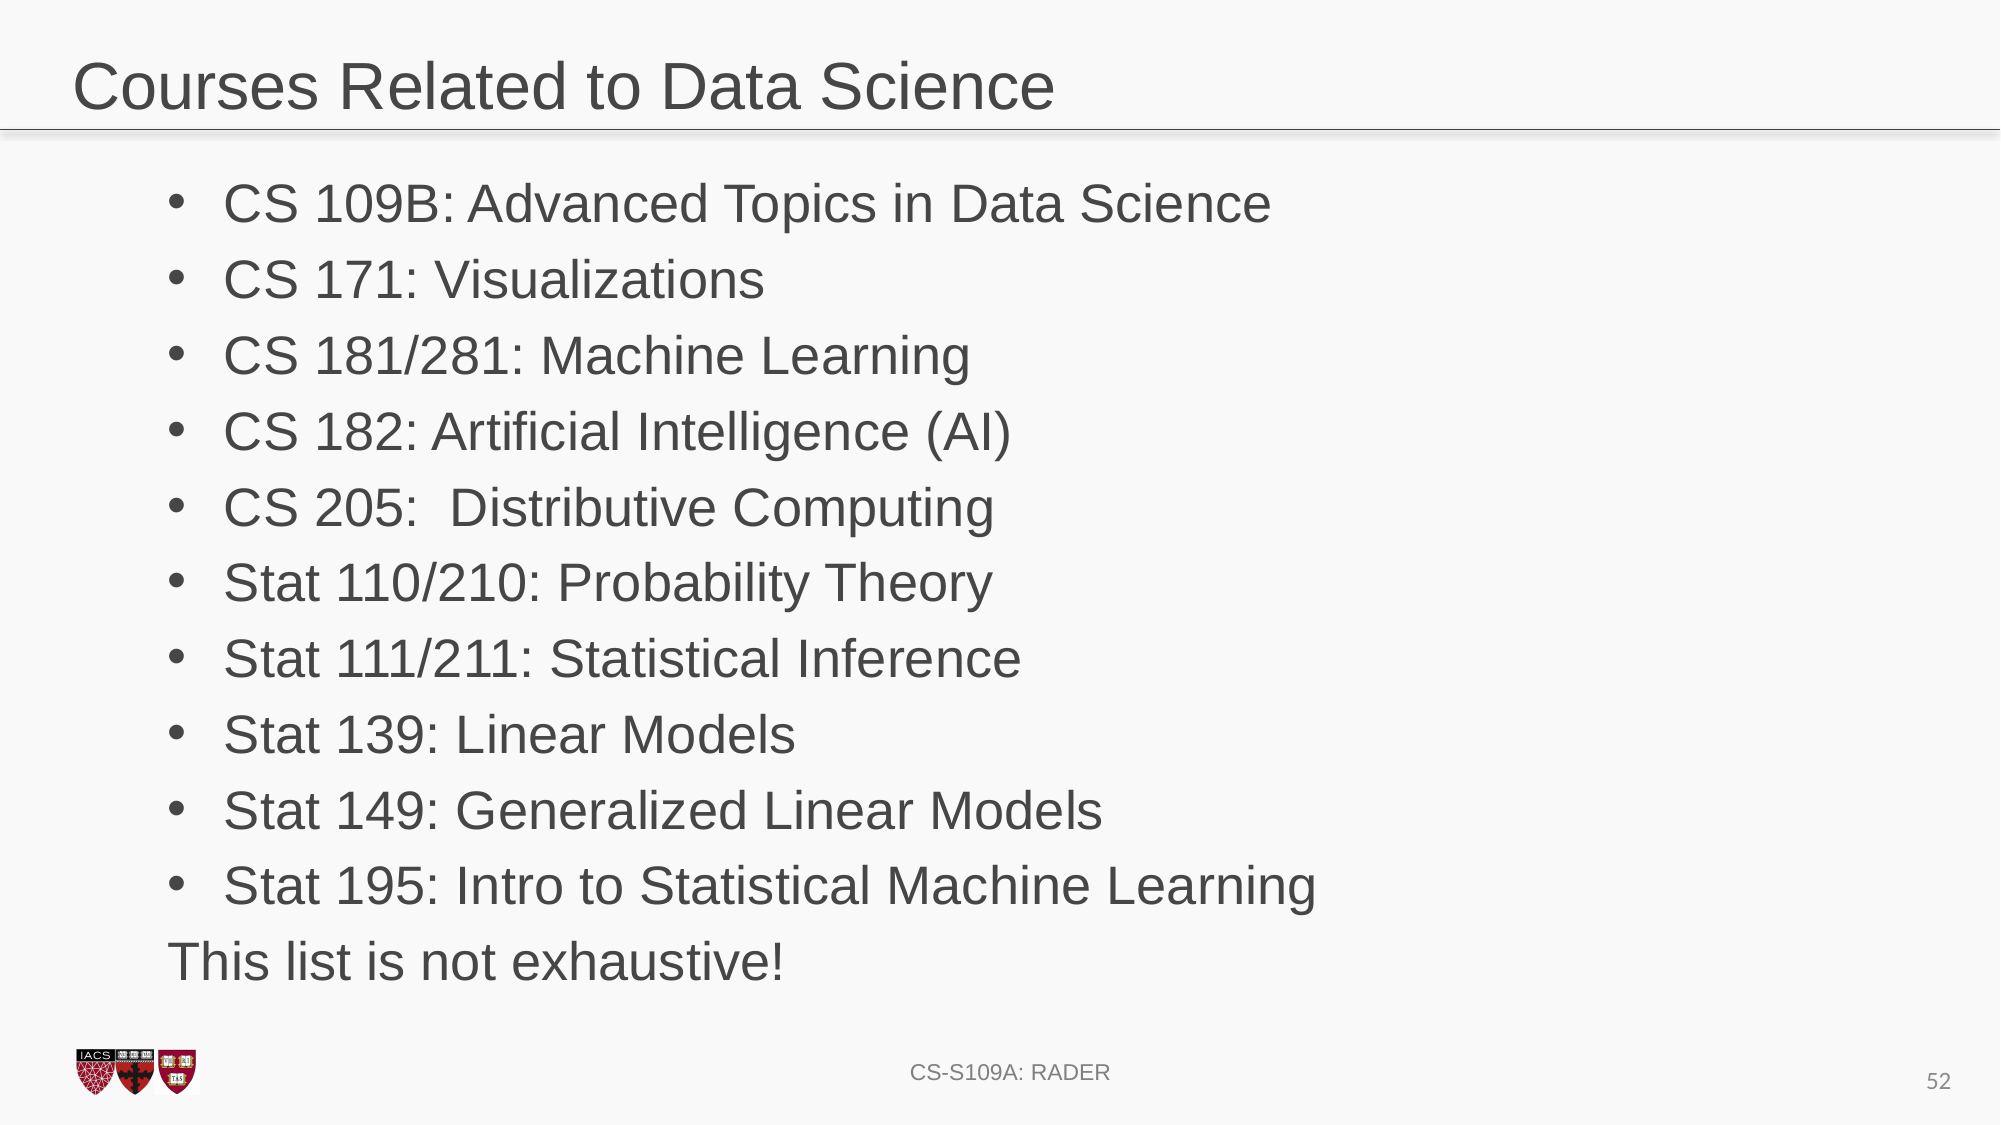

# Courses Related to Data Science
CS 109B: Advanced Topics in Data Science
CS 171: Visualizations
CS 181/281: Machine Learning
CS 182: Artificial Intelligence (AI)
CS 205:  Distributive Computing
Stat 110/210: Probability Theory
Stat 111/211: Statistical Inference
Stat 139: Linear Models
Stat 149: Generalized Linear Models
Stat 195: Intro to Statistical Machine Learning
This list is not exhaustive!

52